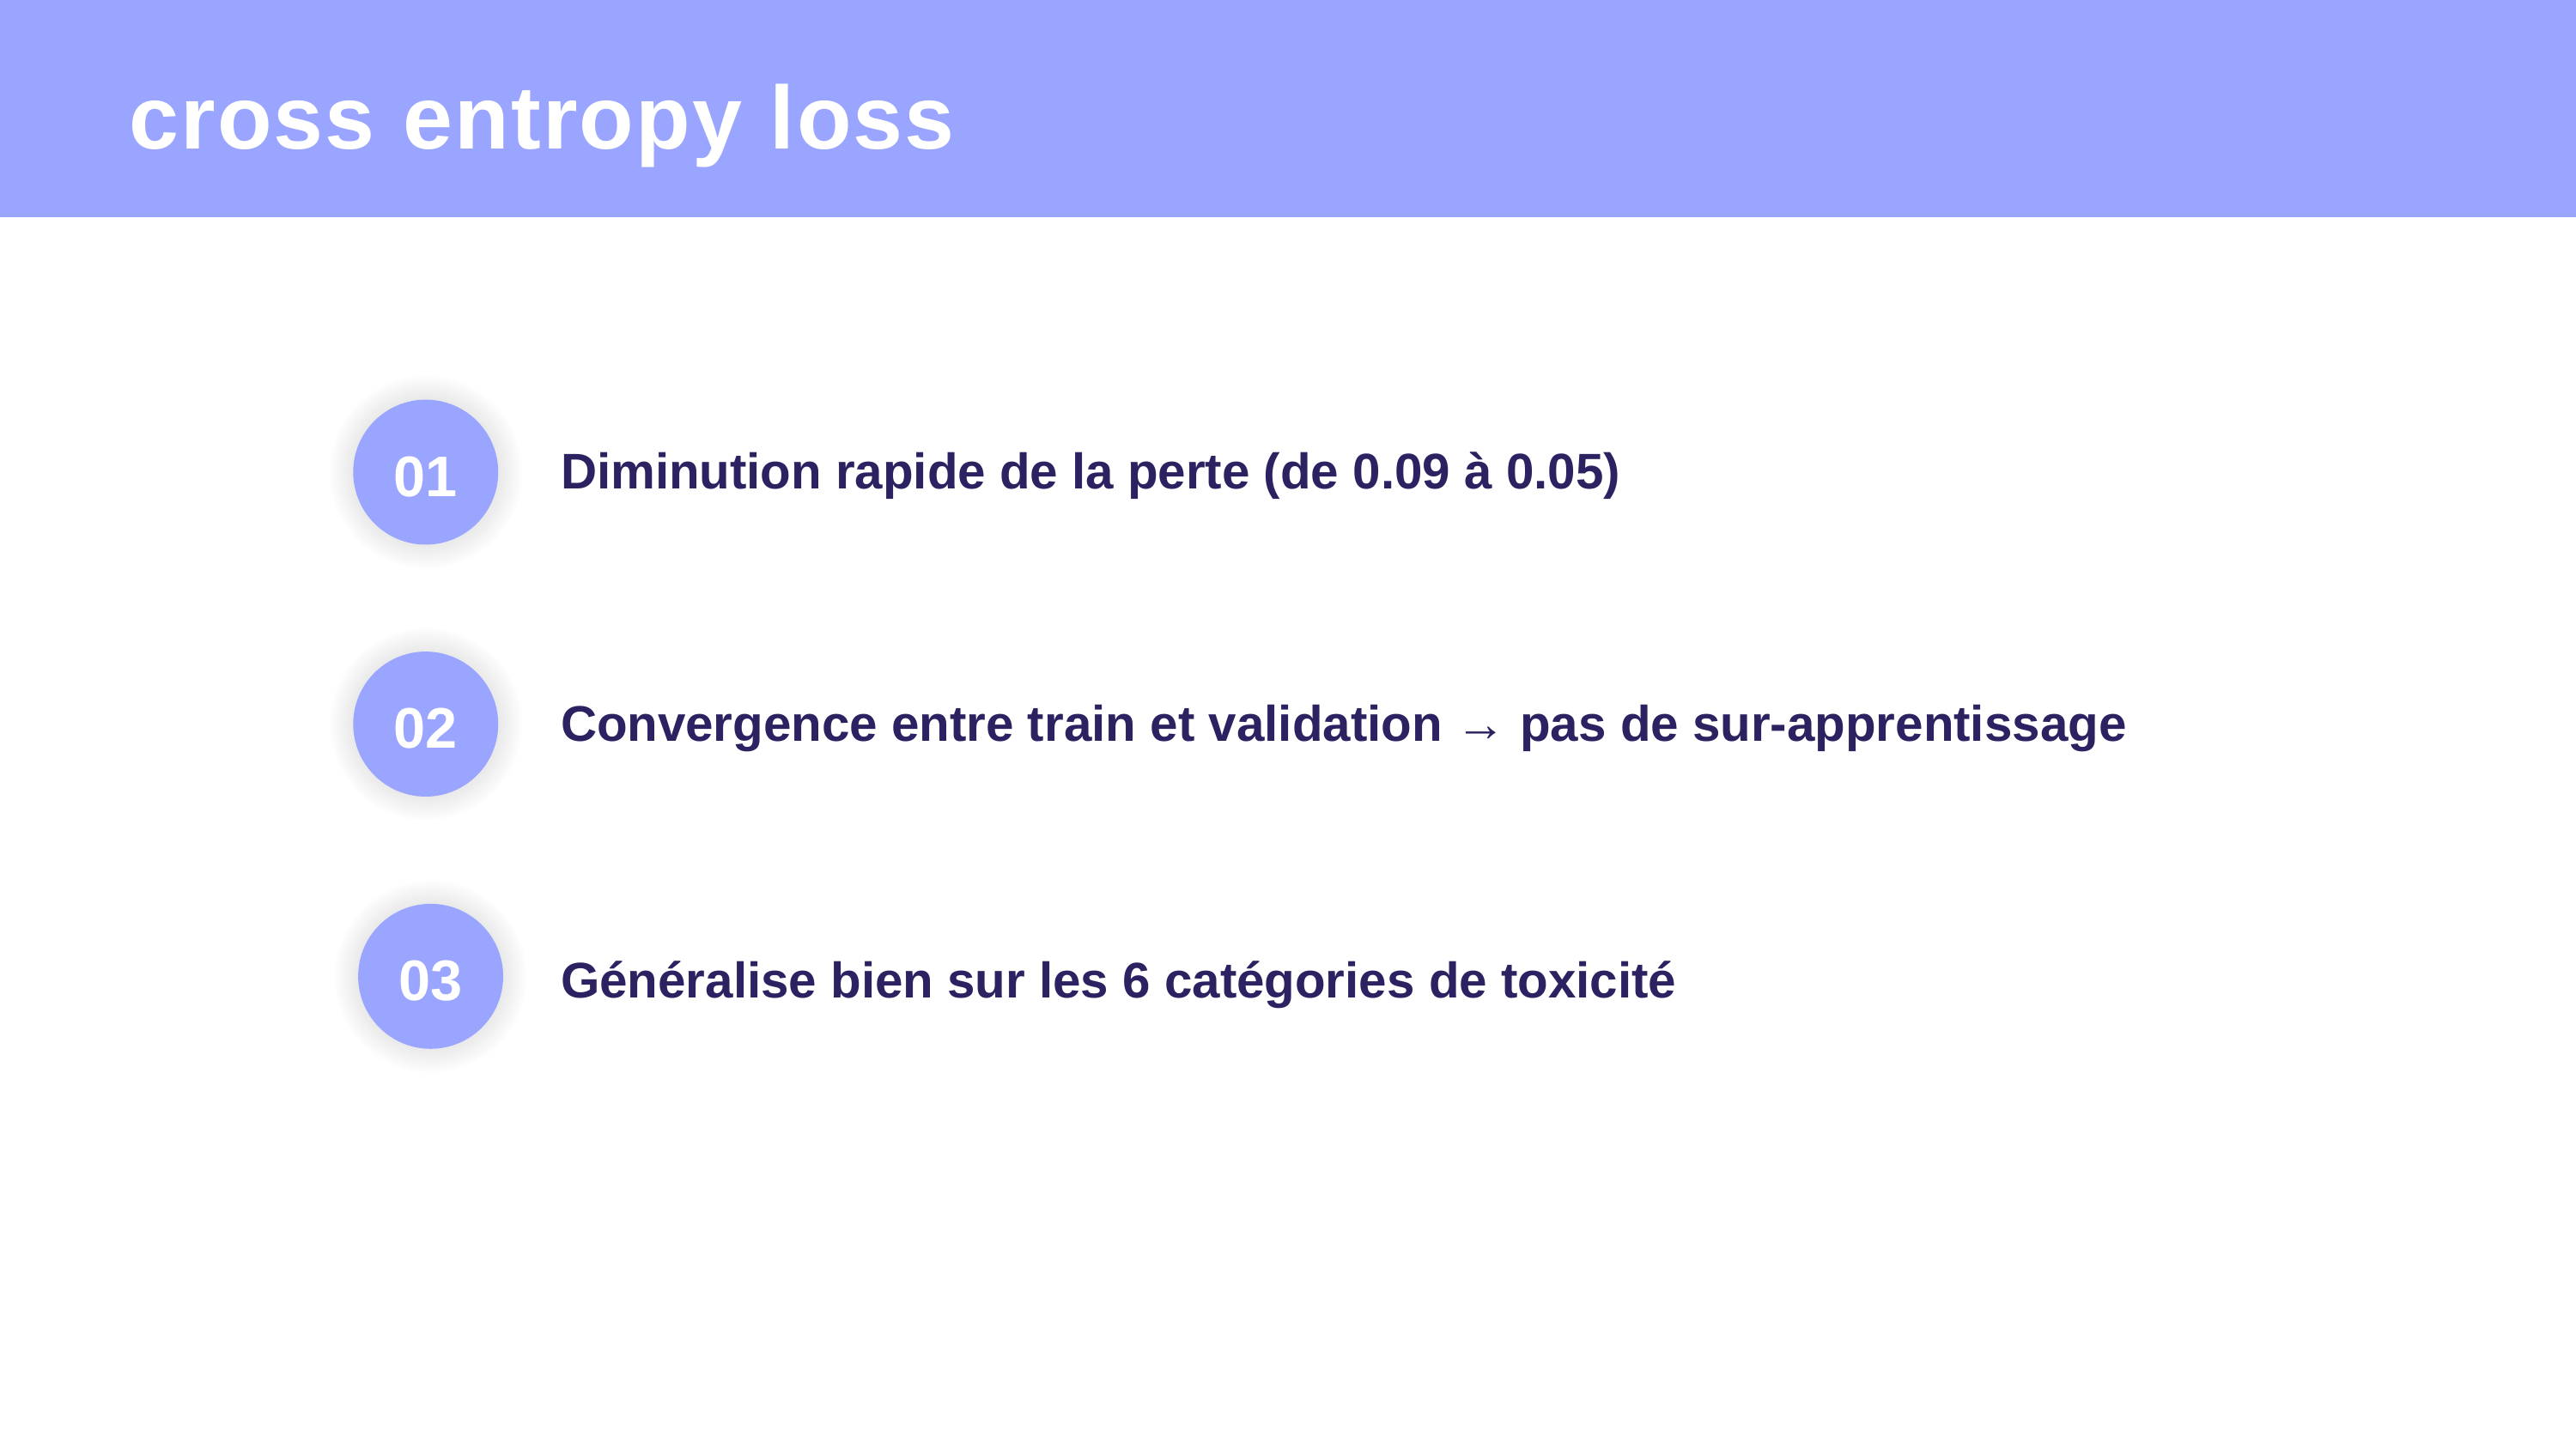

cross entropy loss

01
Diminution rapide de la perte (de 0.09 à 0.05)

02
Convergence entre train et validation → pas de sur-apprentissage

03
Généralise bien sur les 6 catégories de toxicité